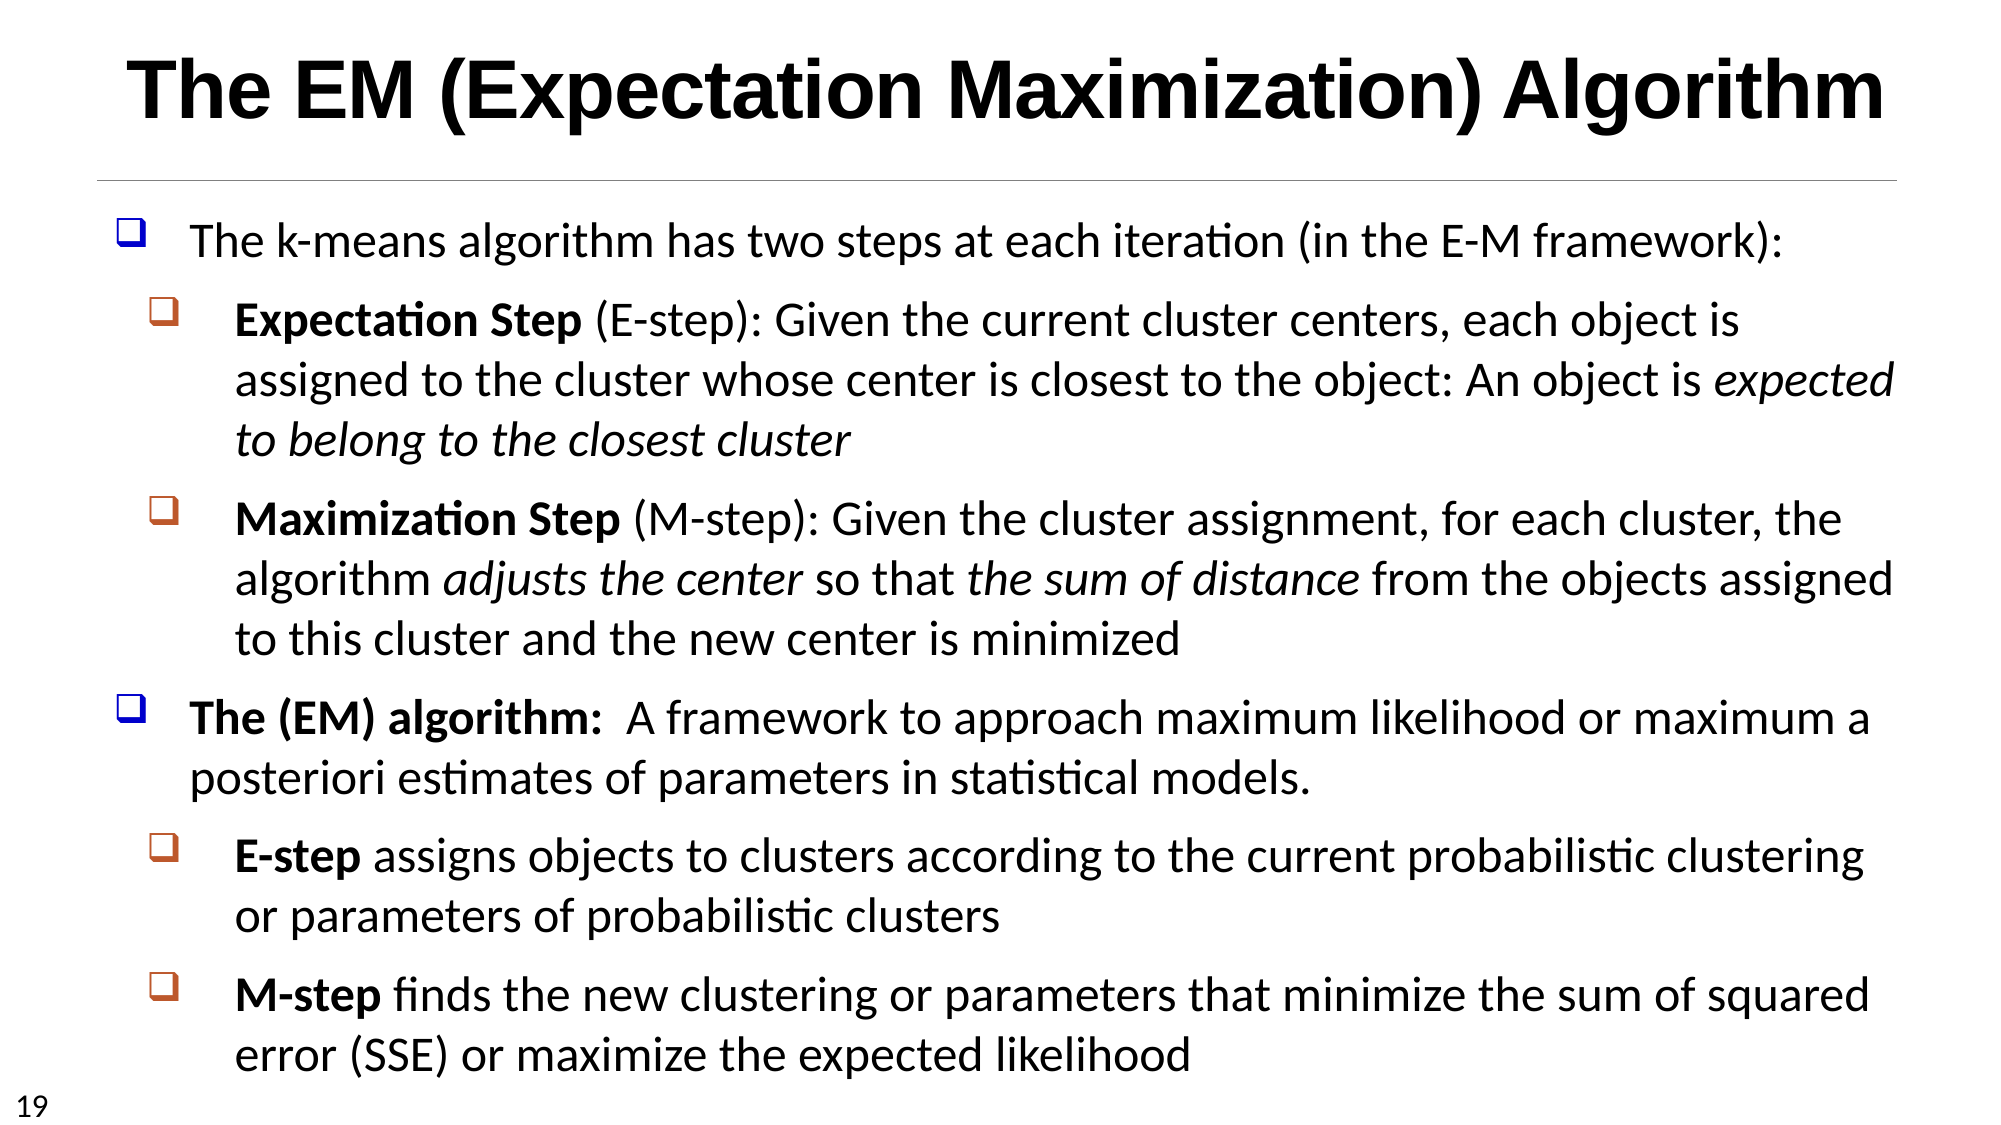

# The EM (Expectation Maximization) Algorithm
The k-means algorithm has two steps at each iteration (in the E-M framework):
Expectation Step (E-step): Given the current cluster centers, each object is assigned to the cluster whose center is closest to the object: An object is expected to belong to the closest cluster
Maximization Step (M-step): Given the cluster assignment, for each cluster, the algorithm adjusts the center so that the sum of distance from the objects assigned to this cluster and the new center is minimized
The (EM) algorithm:  A framework to approach maximum likelihood or maximum a posteriori estimates of parameters in statistical models.
E-step assigns objects to clusters according to the current probabilistic clustering or parameters of probabilistic clusters
M-step finds the new clustering or parameters that minimize the sum of squared error (SSE) or maximize the expected likelihood